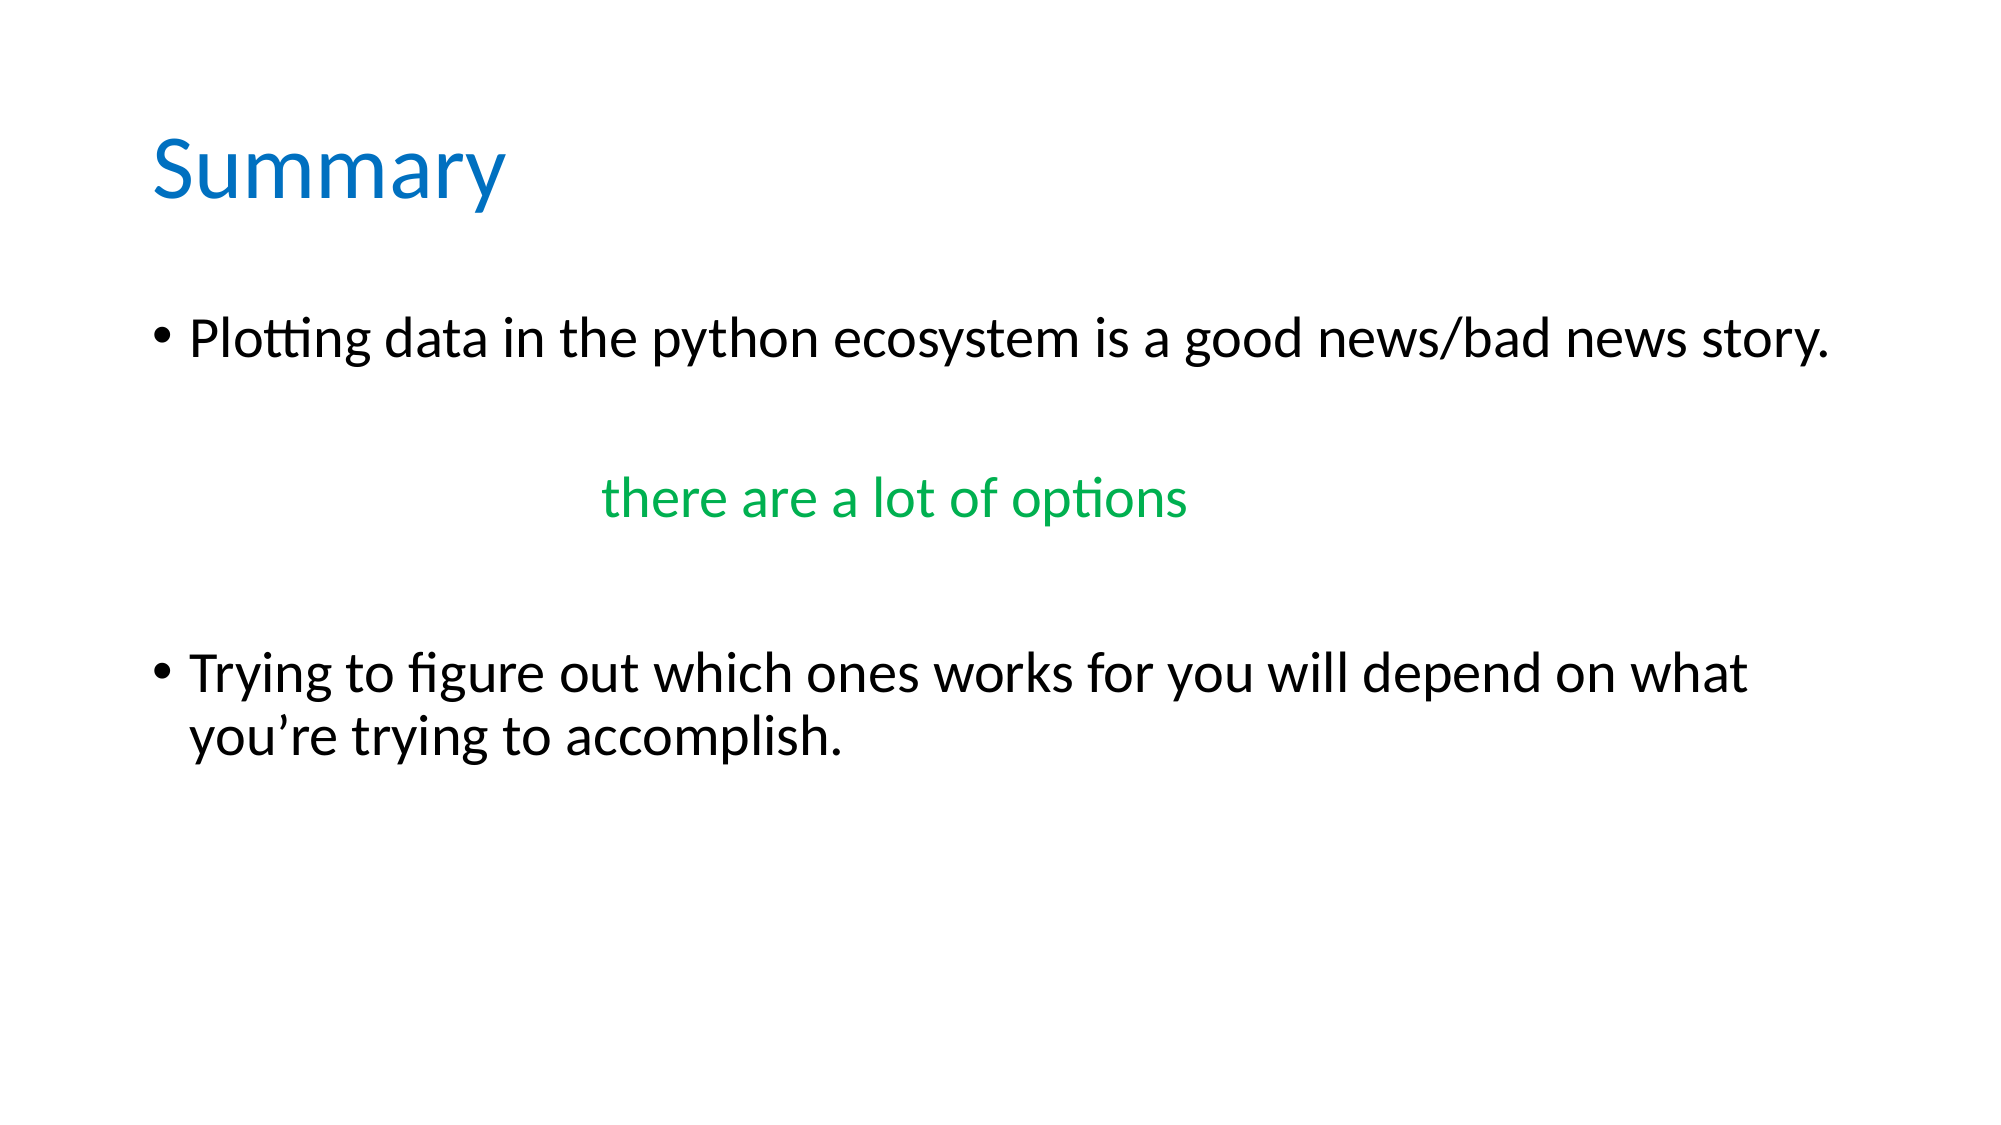

# Summary
Plotting data in the python ecosystem is a good news/bad news story.

Trying to figure out which ones works for you will depend on what you’re trying to accomplish.
there are a lot of options